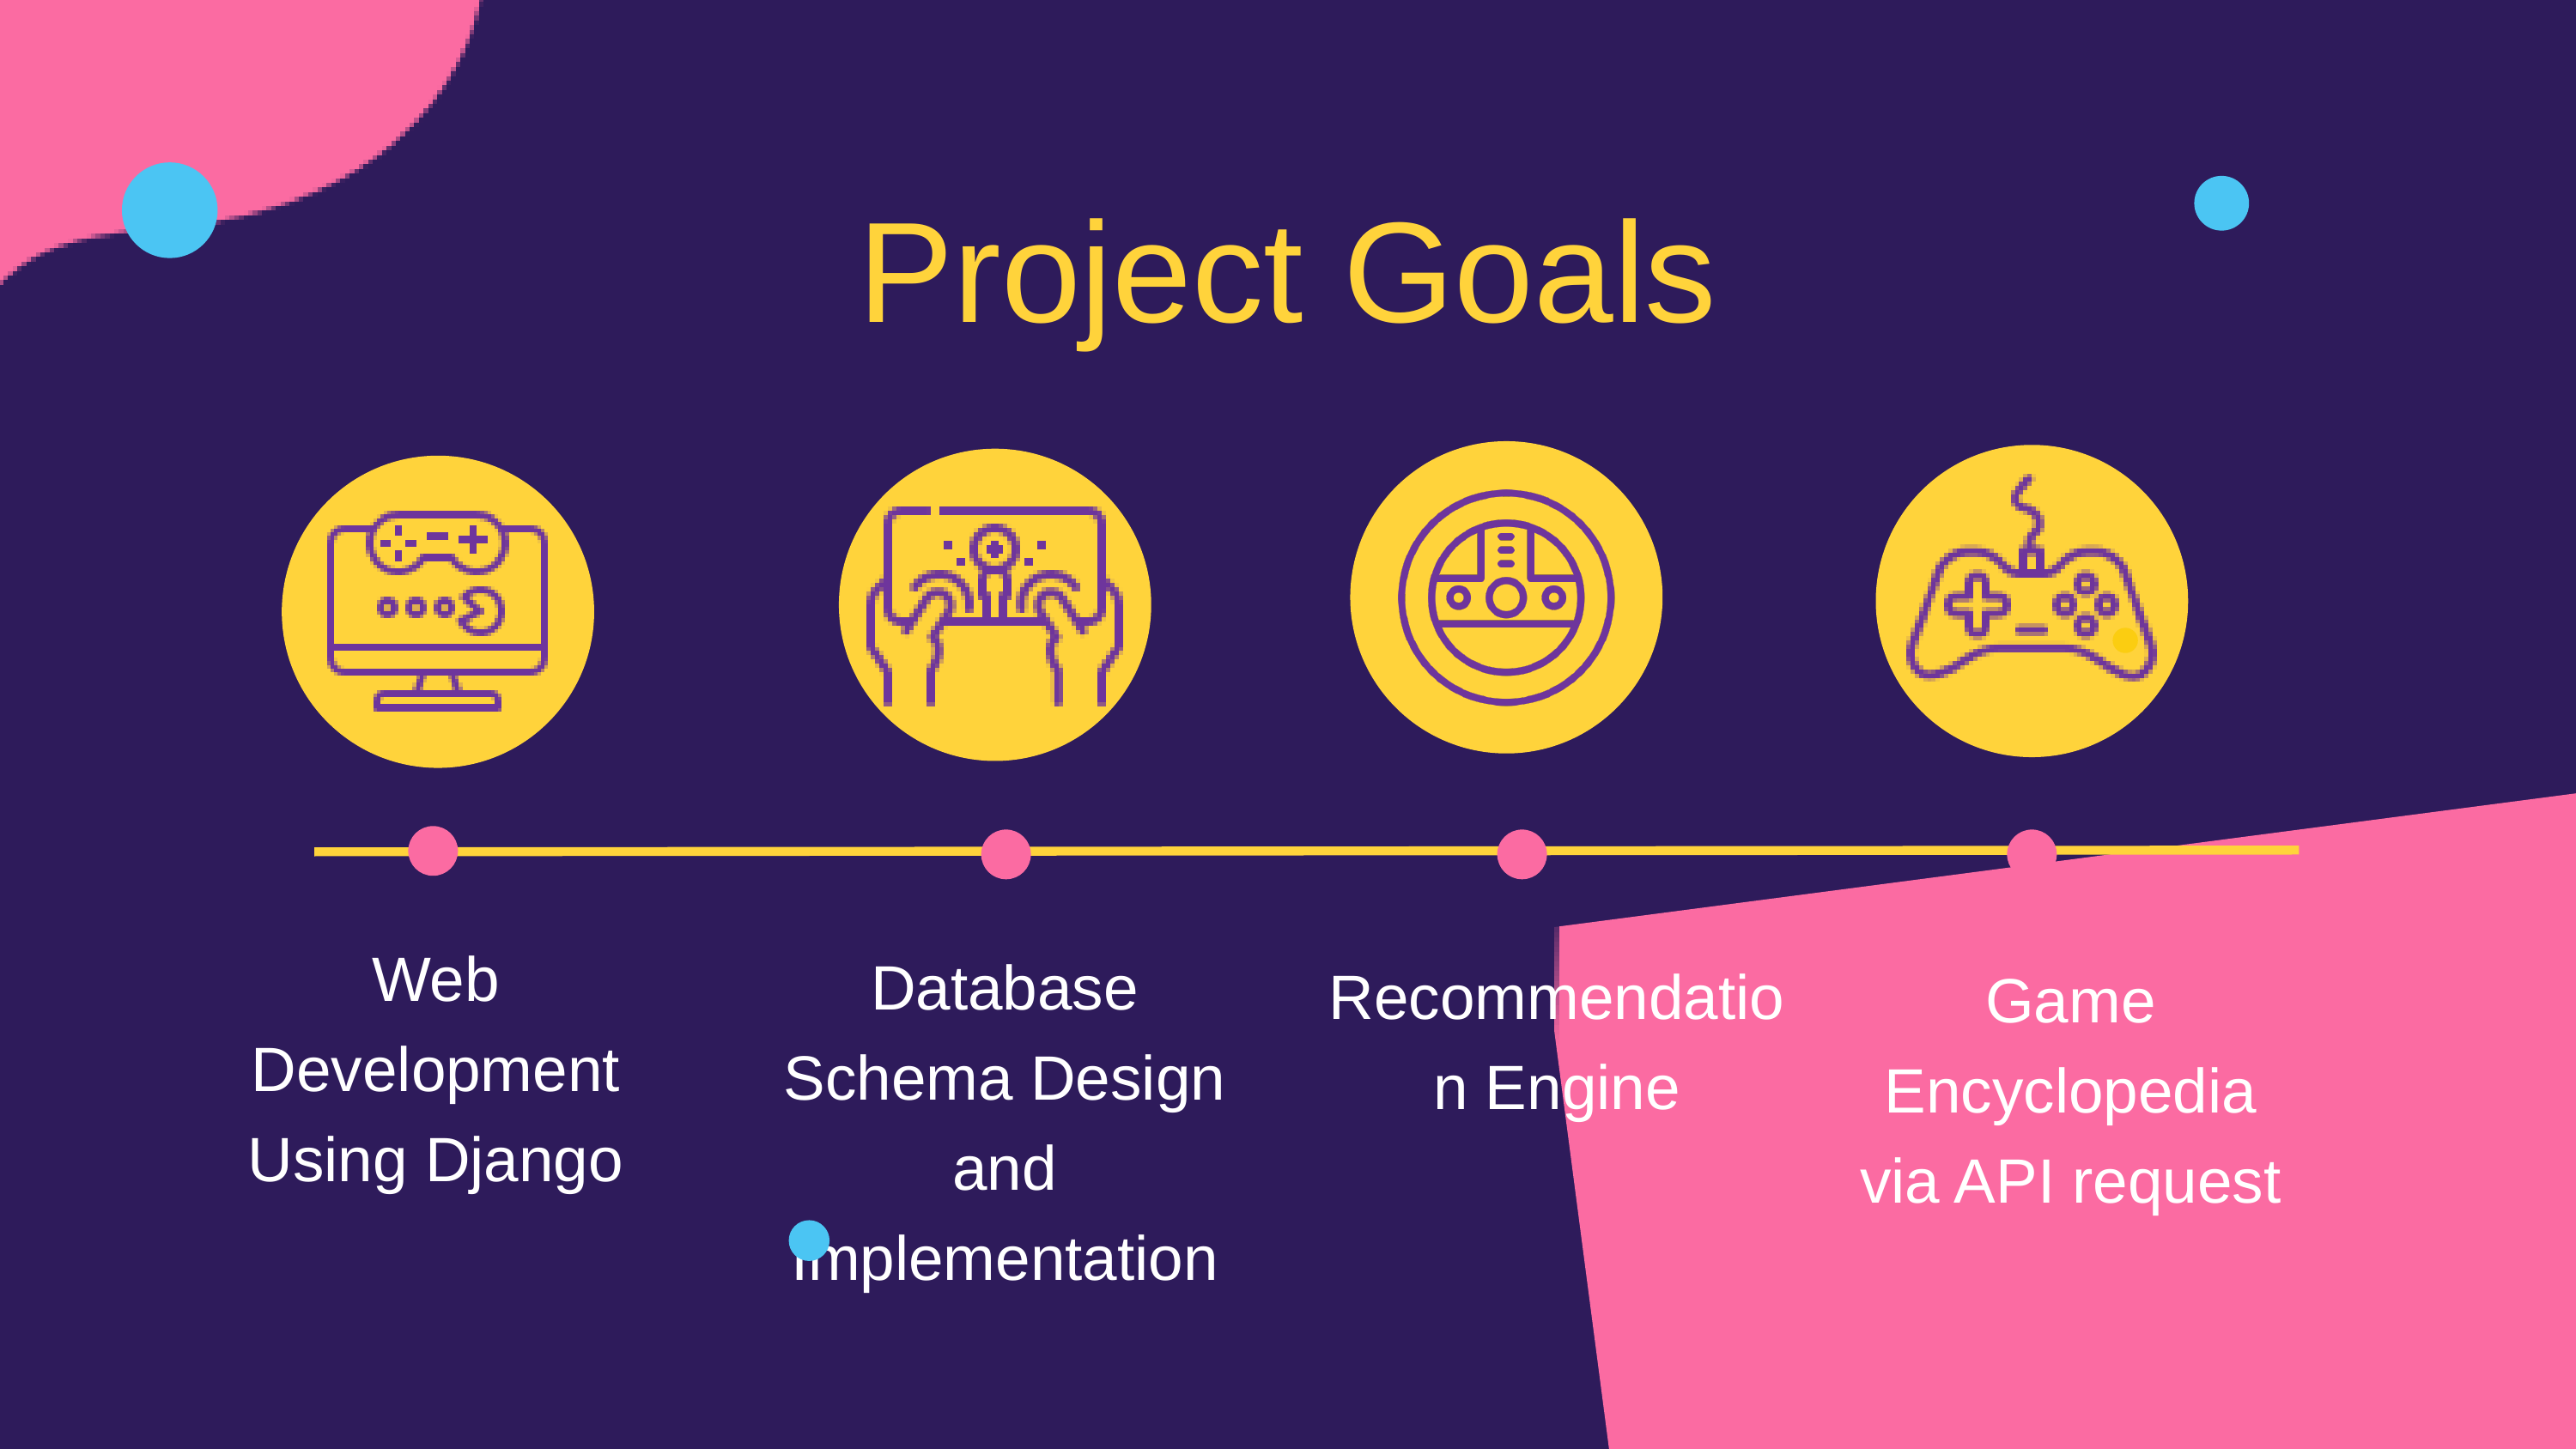

Project Goals

Web Development Using Django
Database Schema Design and Implementation
Recommendation Engine
Game Encyclopedia via API request